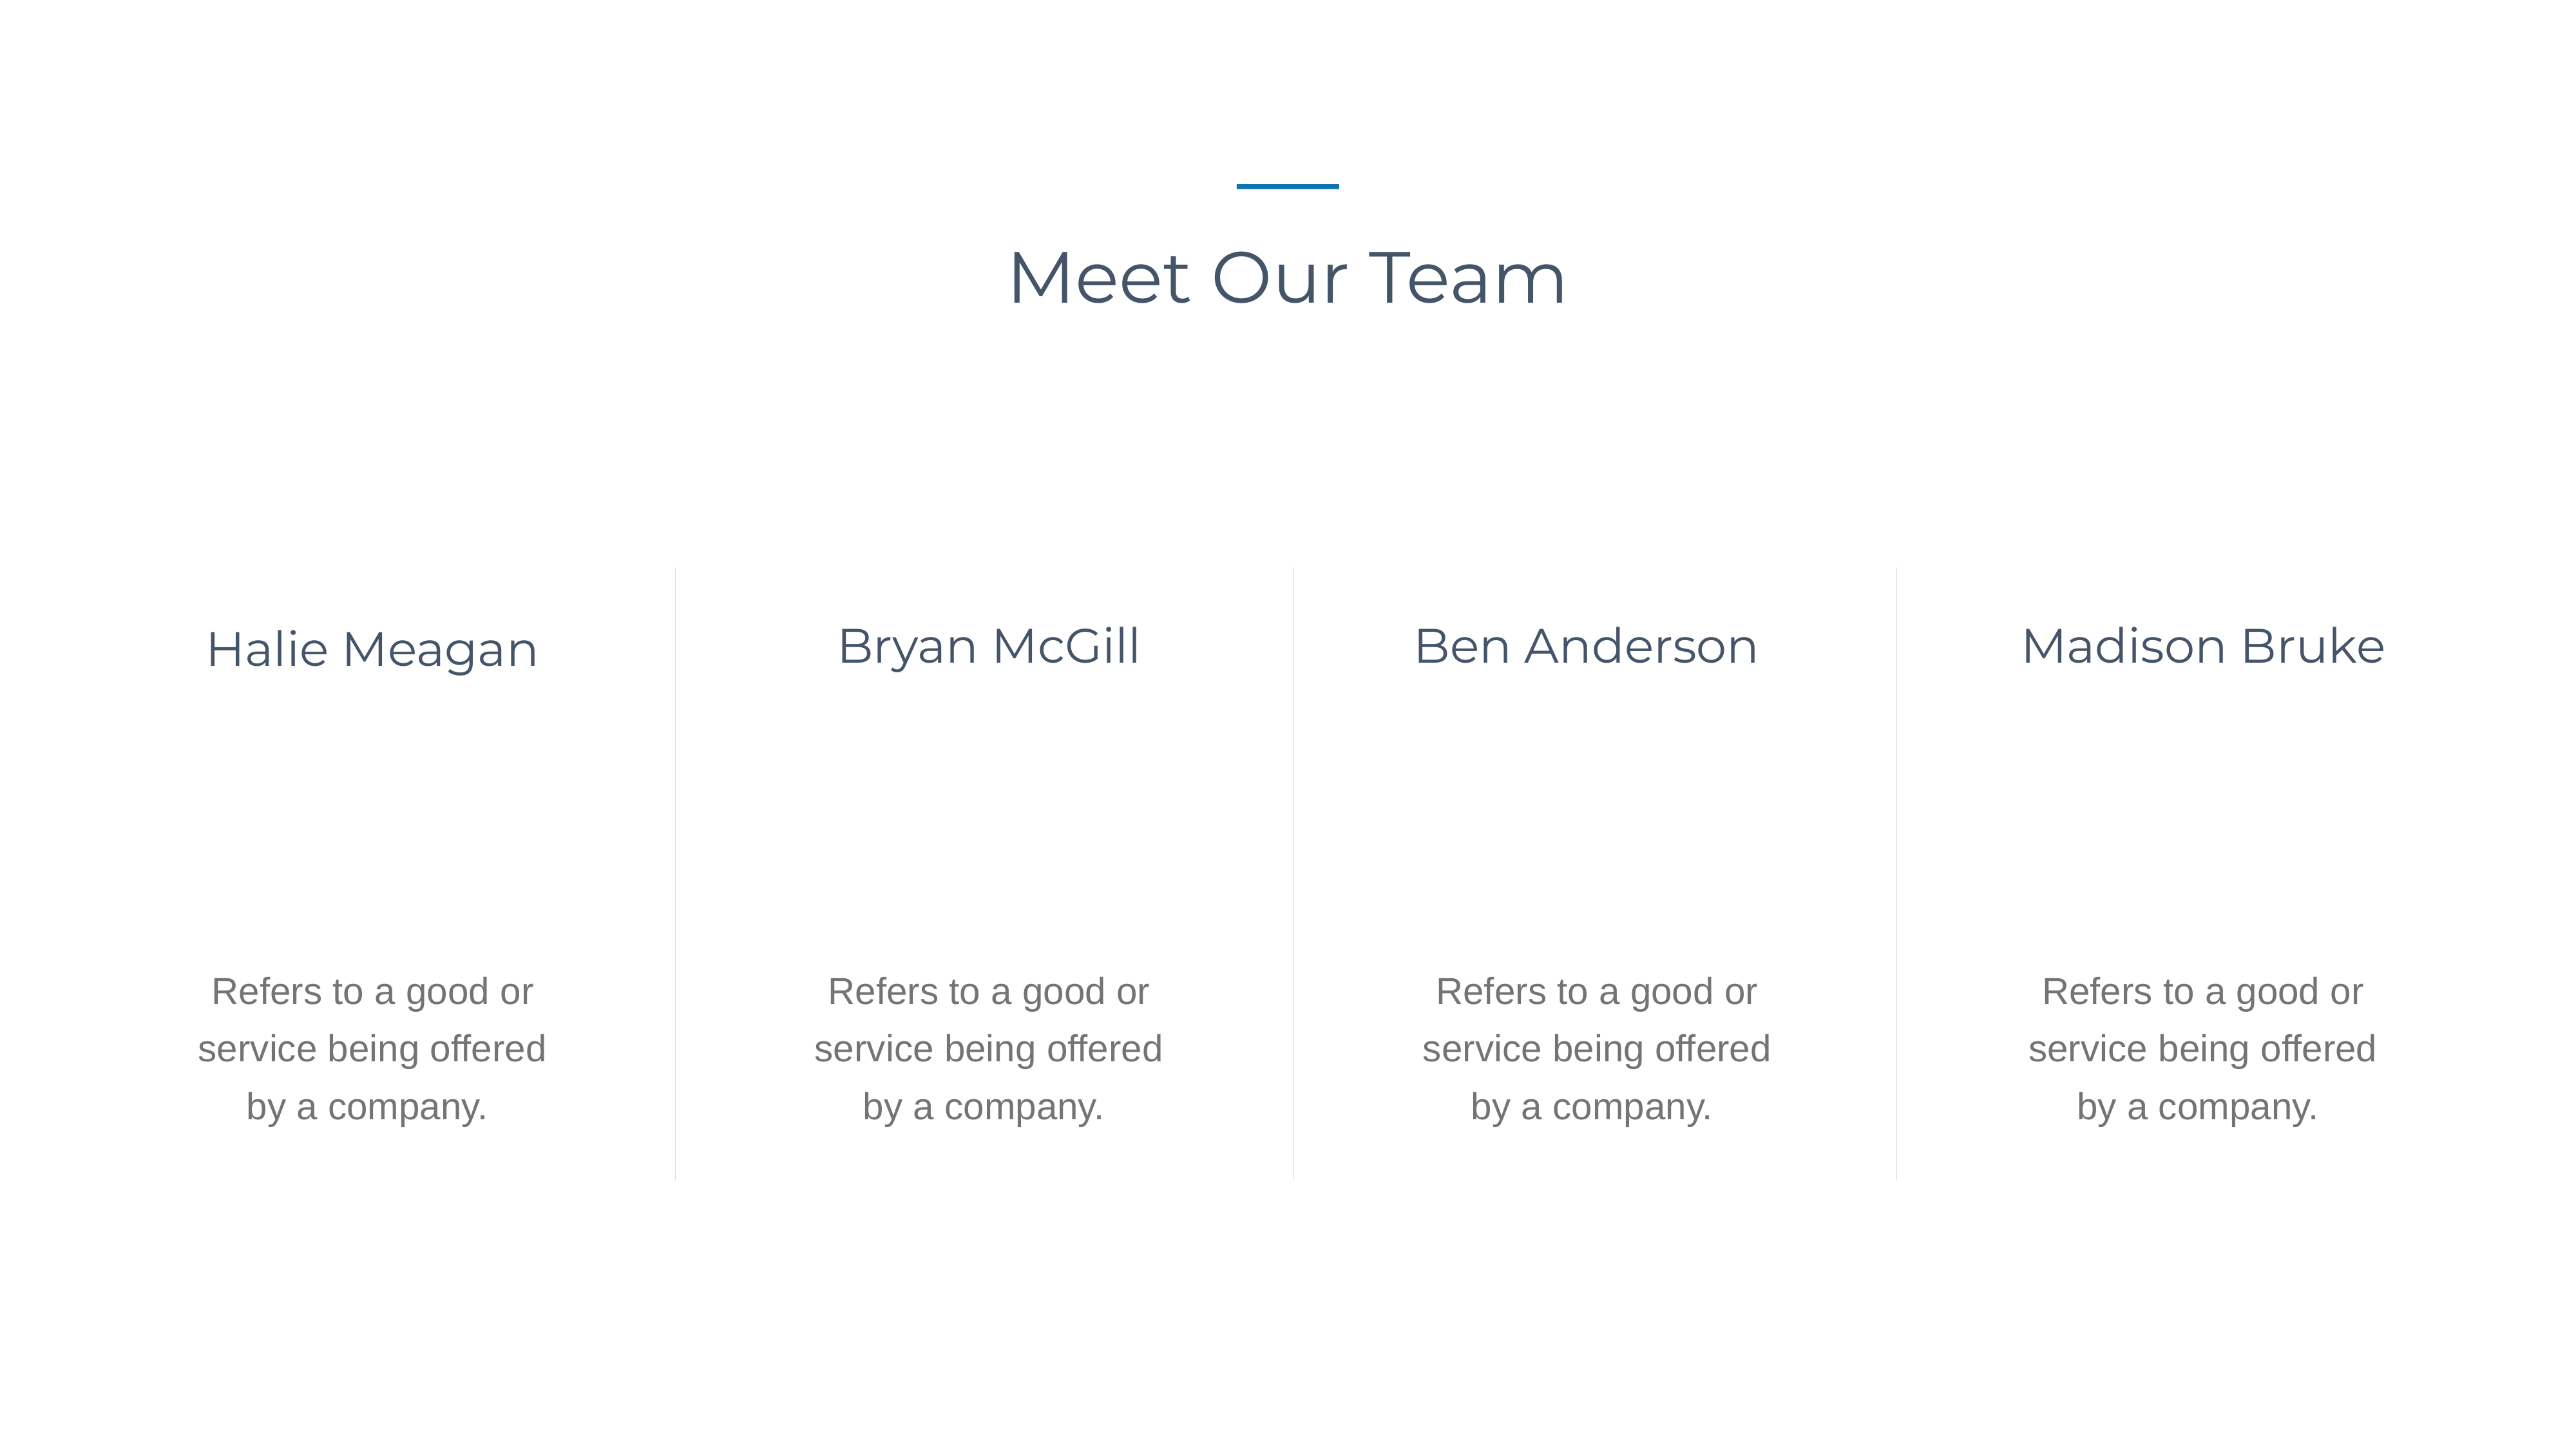

Meet Our Team
Madison Bruke
Ben Anderson
Bryan McGill
Halie Meagan

Refers to a good or service being offered by a company.
Refers to a good or service being offered by a company.
Refers to a good or service being offered by a company.
Refers to a good or service being offered by a company.